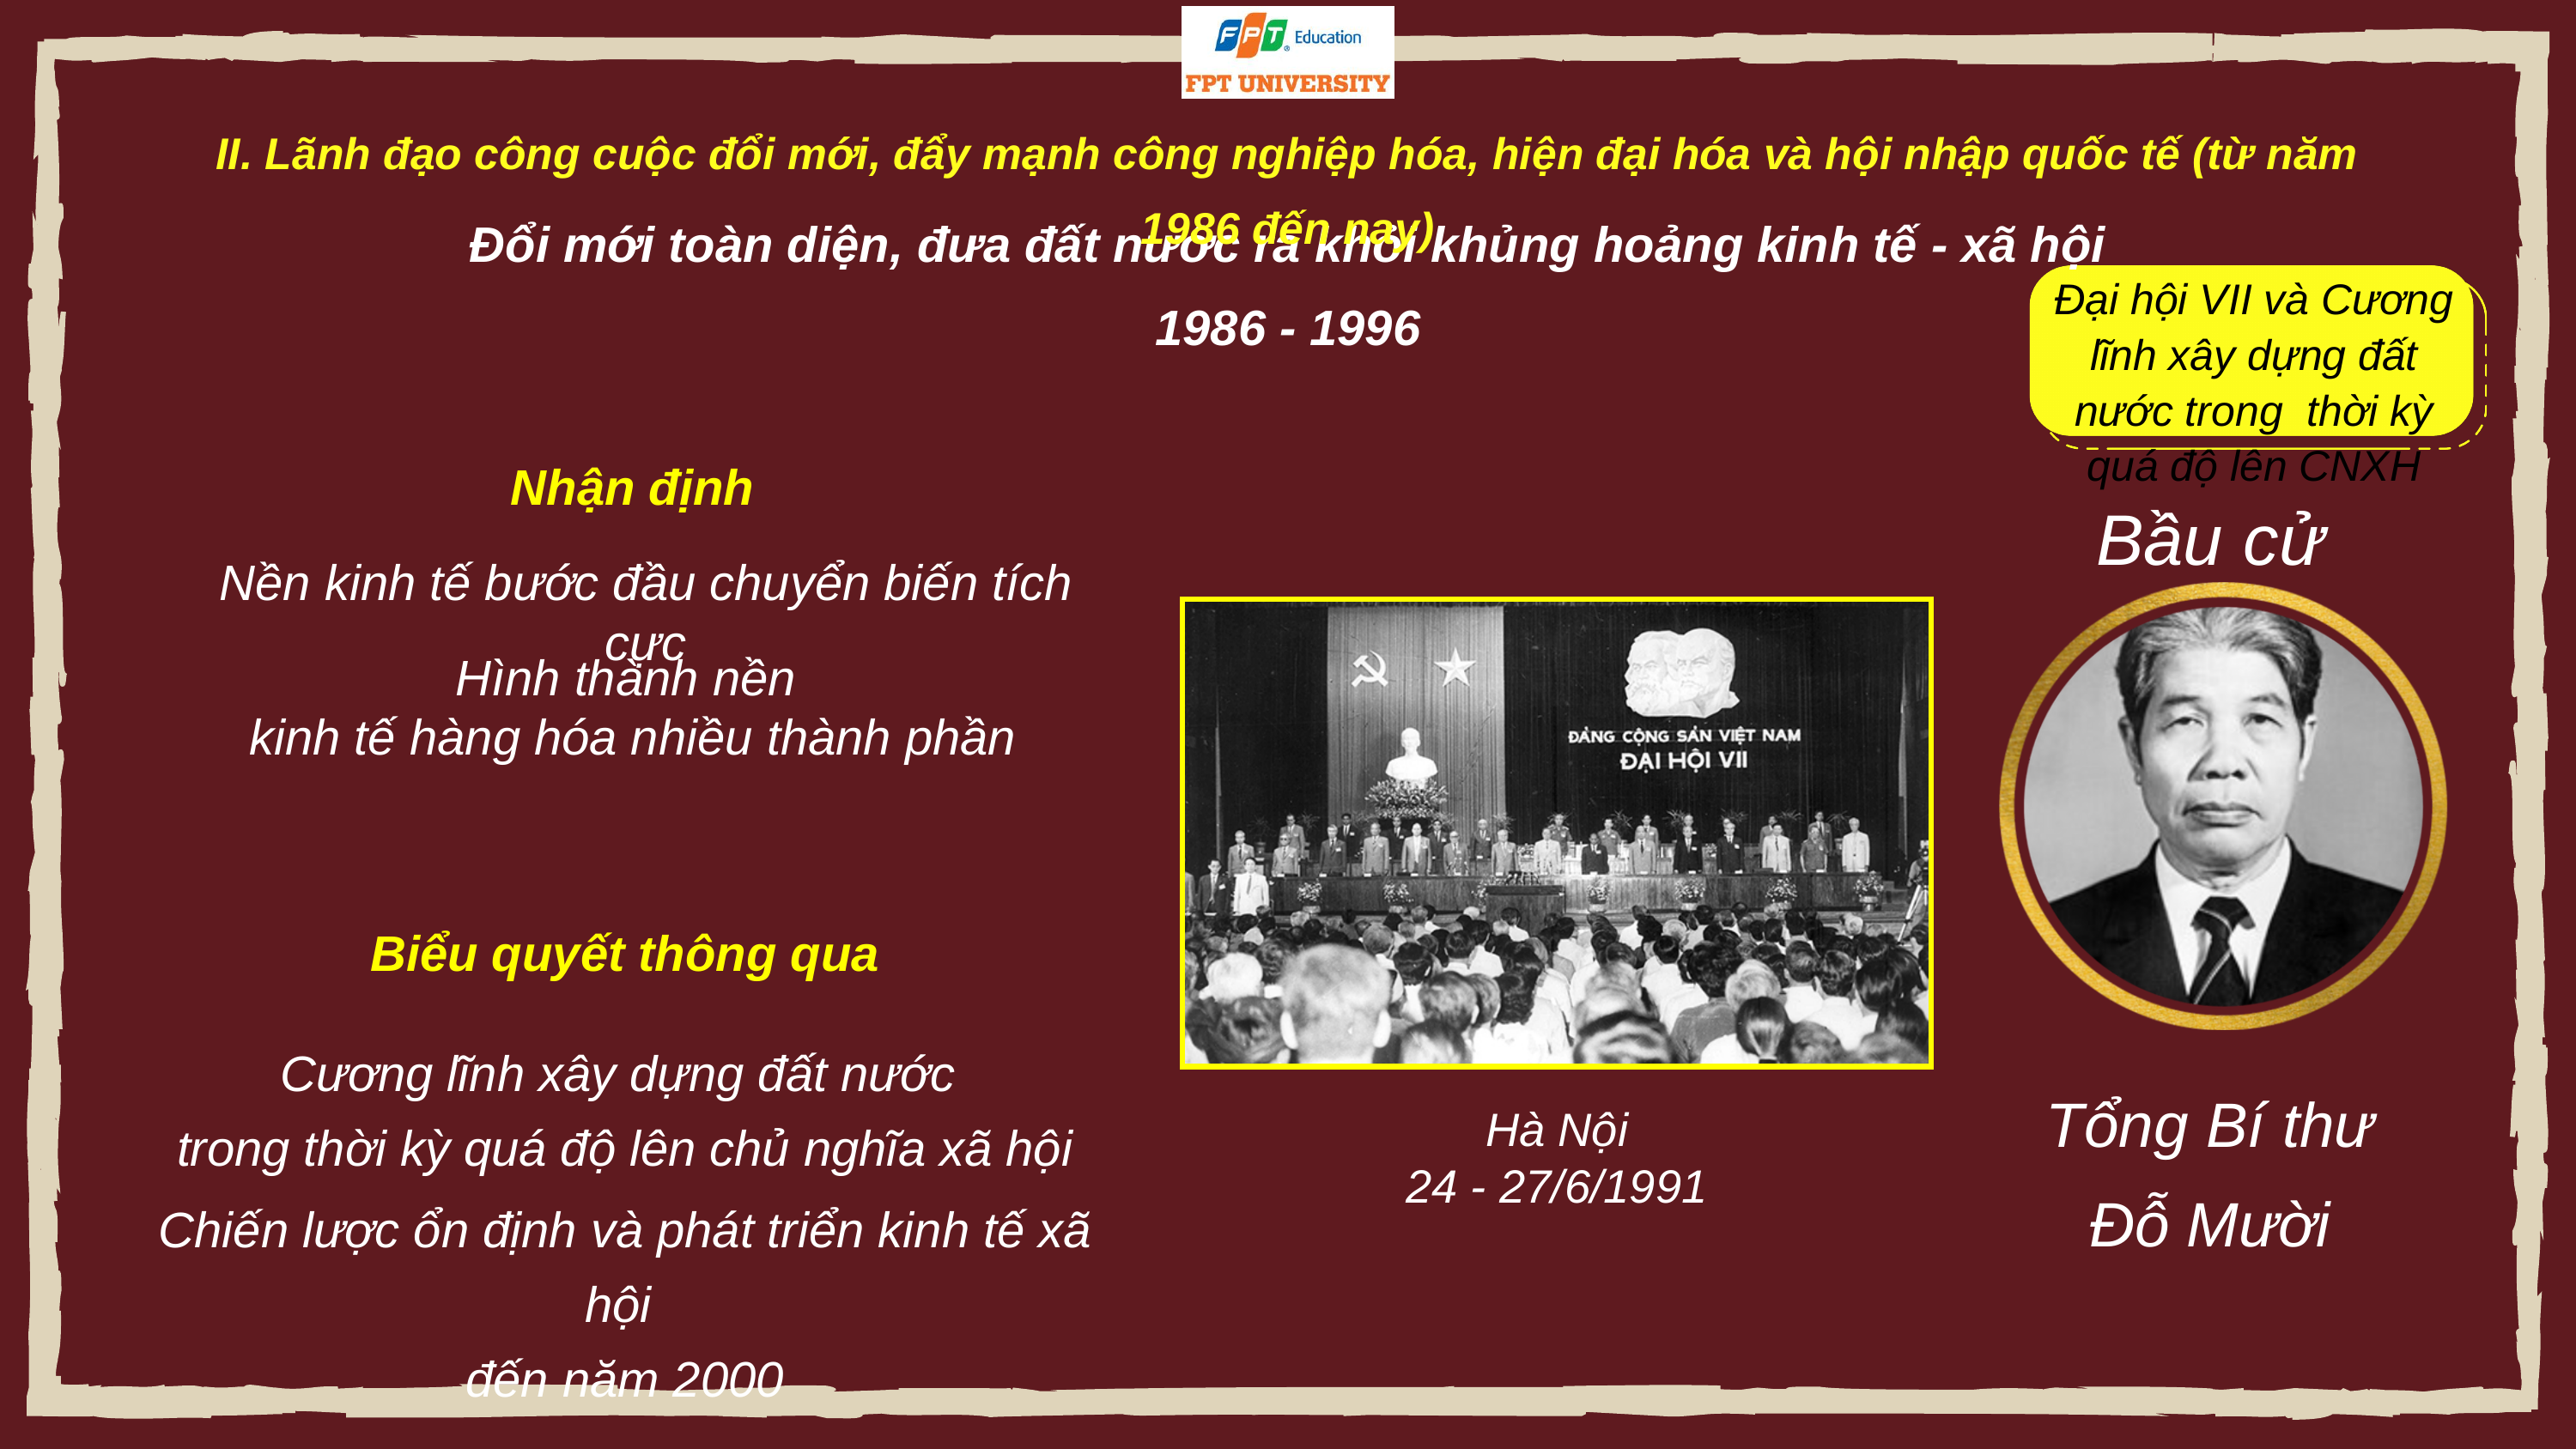

II. Lãnh đạo công cuộc đổi mới, đẩy mạnh công nghiệp hóa, hiện đại hóa và hội nhập quốc tế (từ năm 1986 đến nay)
Đổi mới toàn diện, đưa đất nước ra khỏi khủng hoảng kinh tế - xã hội 1986 - 1996

Đại hội VII và Cương lĩnh xây dựng đất nước trong  thời kỳ quá độ lên CNXH
Nhận định
Nền kinh tế bước đầu chuyển biến tích cực
Hình thành nền
kinh tế hàng hóa nhiều thành phần
Bầu cử

Biểu quyết thông qua
Cương lĩnh xây dựng đất nước
trong thời kỳ quá độ lên chủ nghĩa xã hội
Chiến lược ổn định và phát triển kinh tế xã hội
đến năm 2000
Tổng Bí thư
Đỗ Mười
Hà Nội
24 - 27/6/1991